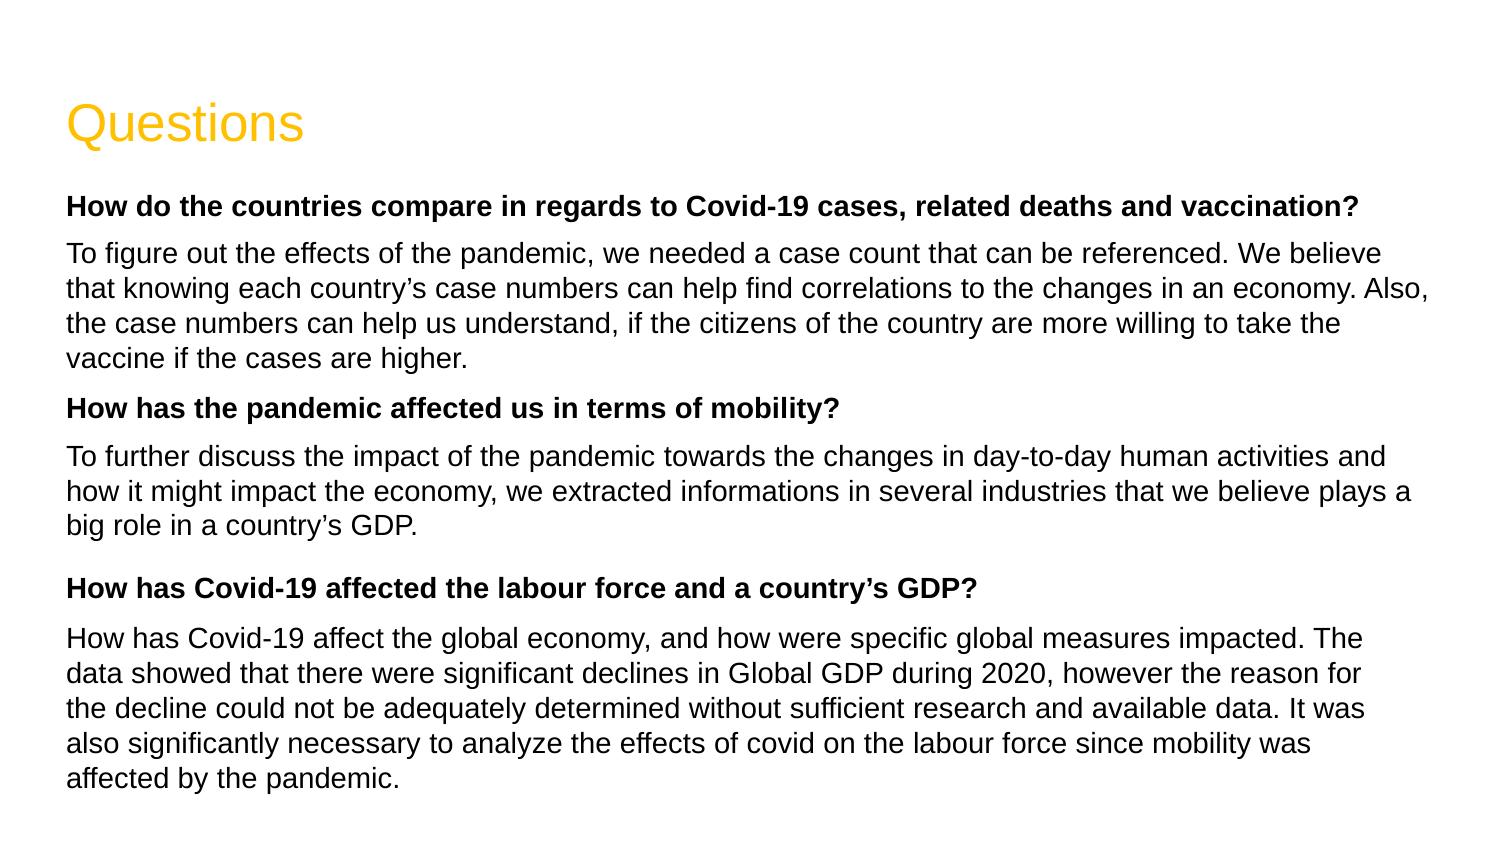

# Questions
How do the countries compare in regards to Covid-19 cases, related deaths and vaccination?
To figure out the effects of the pandemic, we needed a case count that can be referenced. We believe that knowing each country’s case numbers can help find correlations to the changes in an economy. Also, the case numbers can help us understand, if the citizens of the country are more willing to take the vaccine if the cases are higher.
How has the pandemic affected us in terms of mobility?
To further discuss the impact of the pandemic towards the changes in day-to-day human activities and how it might impact the economy, we extracted informations in several industries that we believe plays a big role in a country’s GDP.
How has Covid-19 affected the labour force and a country’s GDP?
How has Covid-19 affect the global economy, and how were specific global measures impacted. The data showed that there were significant declines in Global GDP during 2020, however the reason for the decline could not be adequately determined without sufficient research and available data. It was also significantly necessary to analyze the effects of covid on the labour force since mobility was affected by the pandemic.